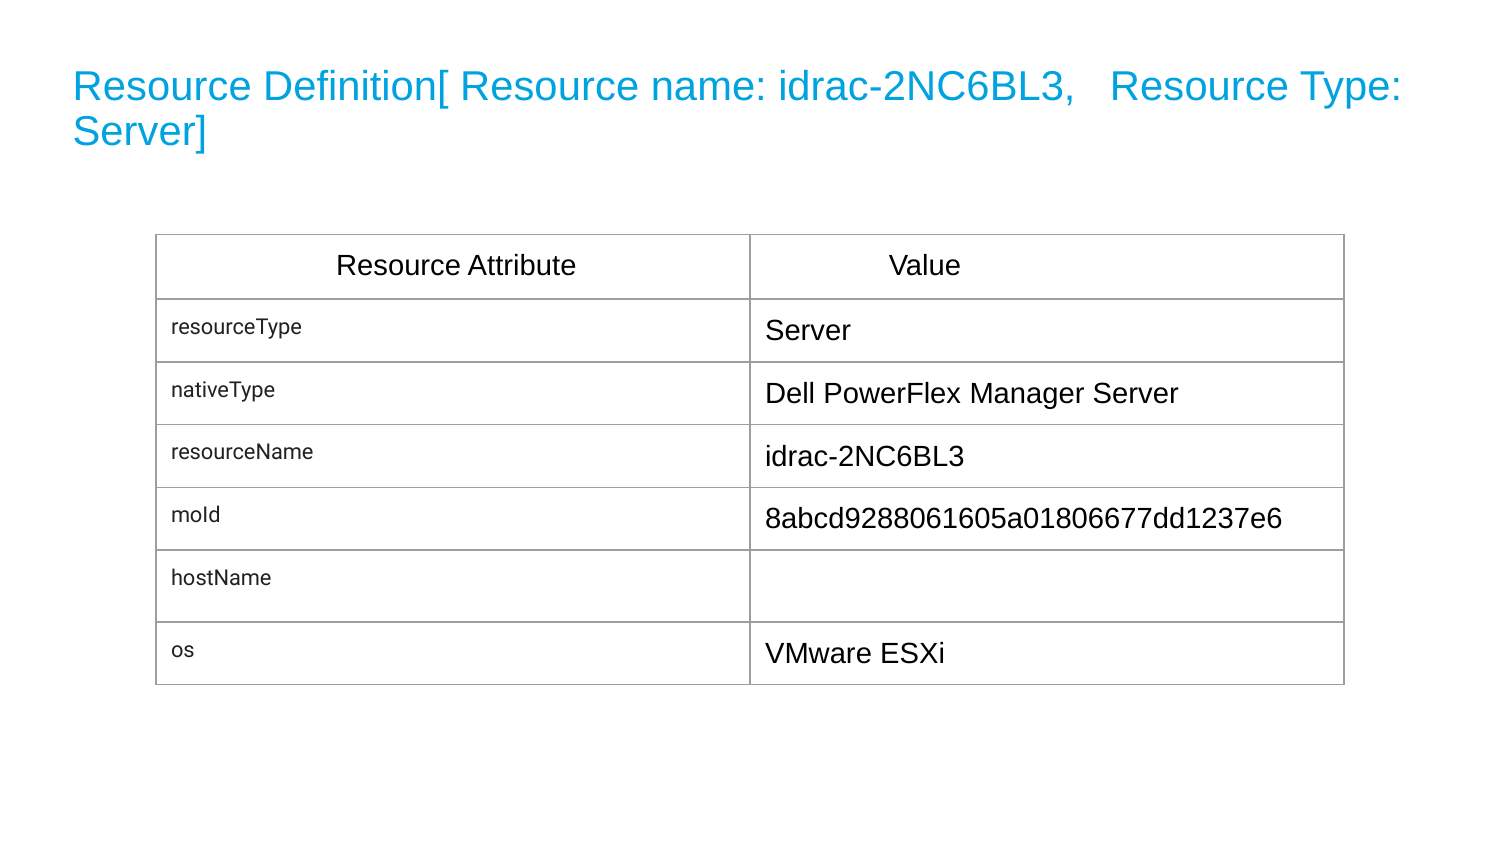

# Resource Definition[ Resource name: idrac-2NC6BL3,   Resource Type: Server]
| Resource Attribute | Value |
| --- | --- |
| resourceType | Server |
| nativeType | Dell PowerFlex Manager Server |
| resourceName | idrac-2NC6BL3 |
| moId | 8abcd9288061605a01806677dd1237e6 |
| hostName |  |
| os | VMware ESXi |